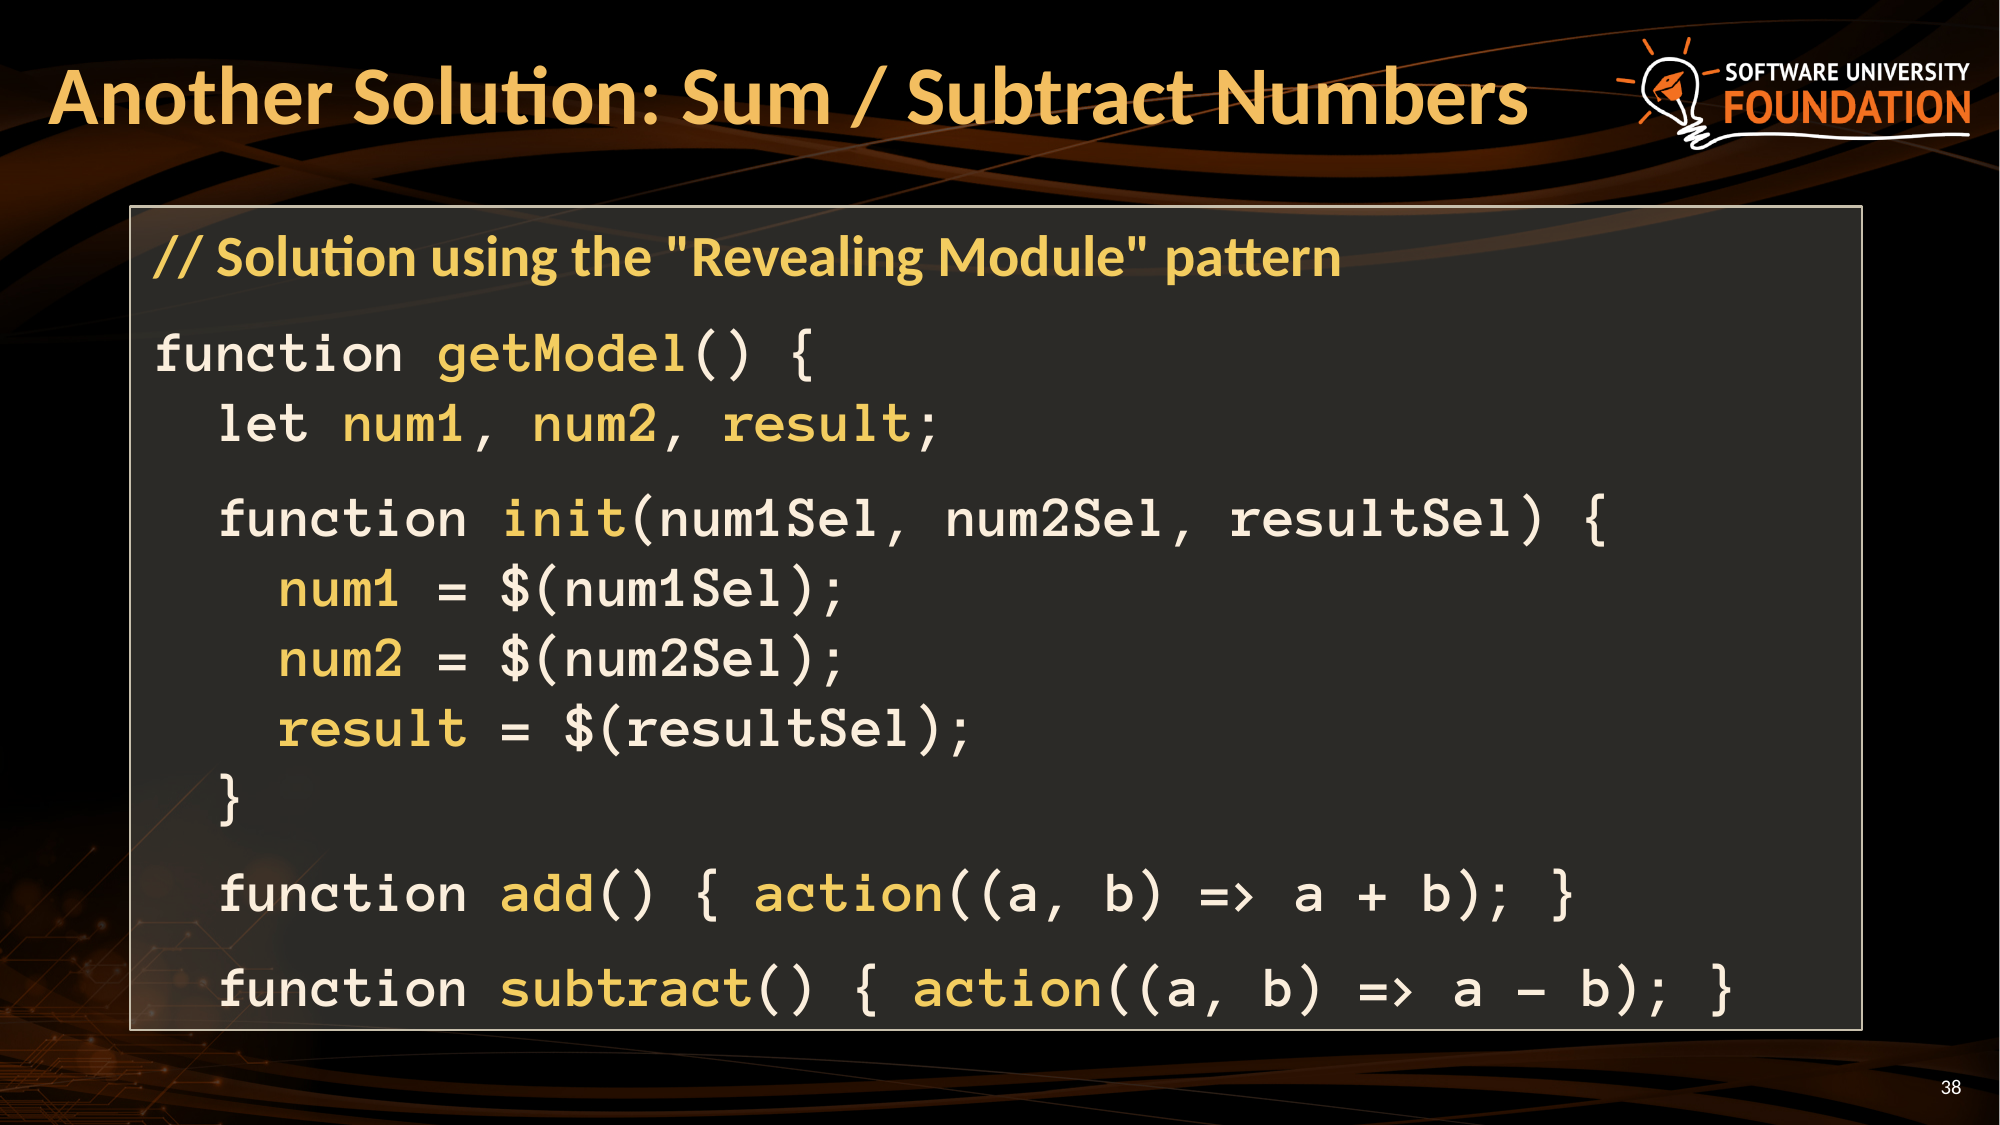

Another Solution: Sum / Subtract Numbers
// Solution using the "Revealing Module" pattern
function getModel() {
  let num1, num2, result;
  function init(num1Sel, num2Sel, resultSel) {
    num1 = $(num1Sel);
    num2 = $(num2Sel);
    result = $(resultSel);
  }
  function add() { action((a, b) => a + b); }
  function subtract() { action((a, b) => a - b); }
38